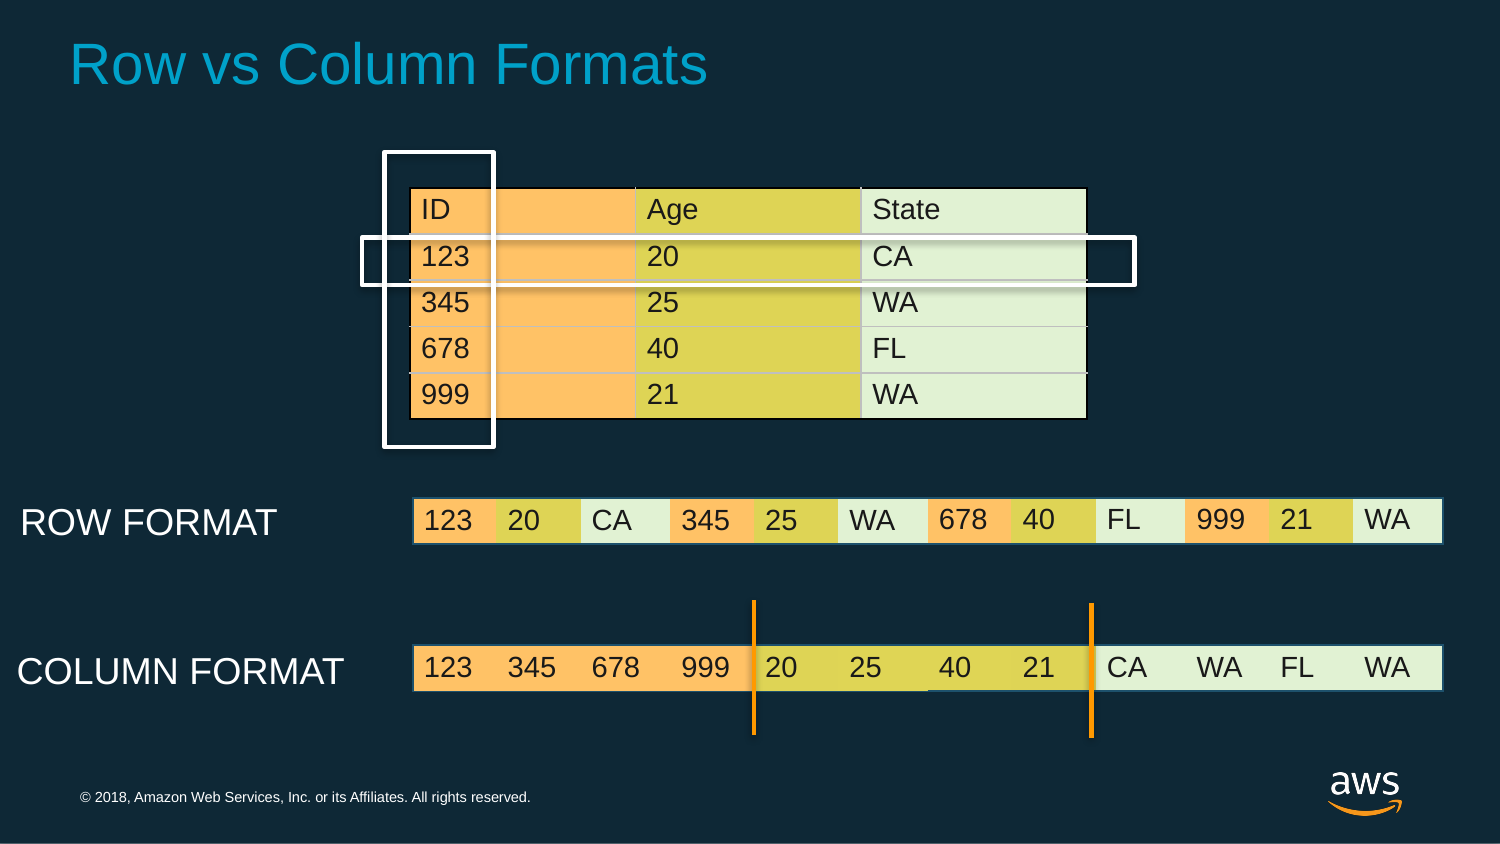

Row vs Column Formats

| ID | Age | State |
| --- | --- | --- |
| 123 | 20 | CA |
| 345 | 25 | WA |
| 678 | 40 | FL |
| 999 | 21 | WA |

ROW FORMAT
| 678 | 40 | FL |
| --- | --- | --- |
| 999 | 21 | WA |
| --- | --- | --- |
| 123 | 20 | CA |
| --- | --- | --- |
| 345 | 25 | WA |
| --- | --- | --- |
COLUMN FORMAT
| 40 | 21 | CA |
| --- | --- | --- |
| WA | FL | WA |
| --- | --- | --- |
| 123 | 345 | 678 |
| --- | --- | --- |
| 999 | 20 | 25 |
| --- | --- | --- |